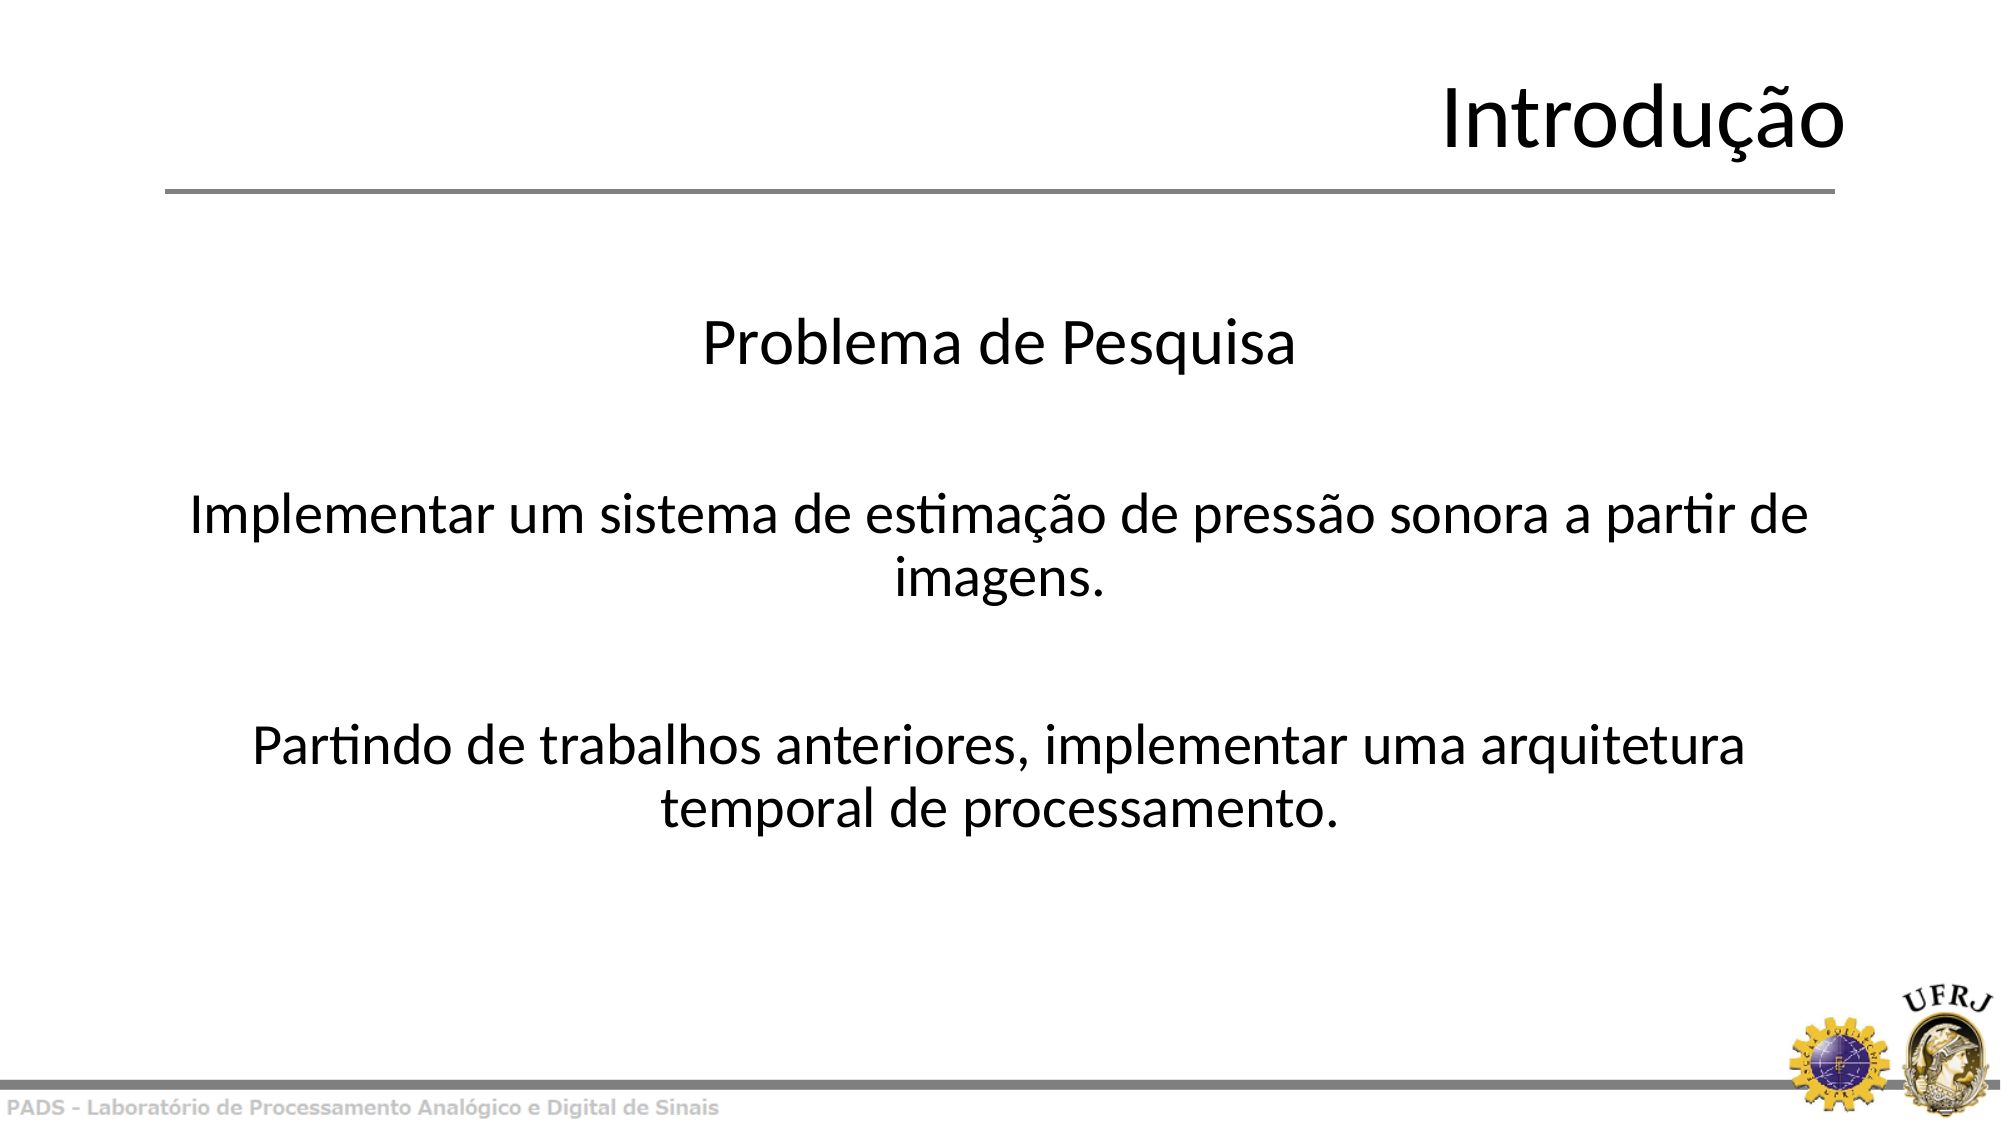

Introdução
Problema de Pesquisa

Implementar um sistema de estimação de pressão sonora a partir de imagens.

Partindo de trabalhos anteriores, implementar uma arquitetura temporal de processamento.